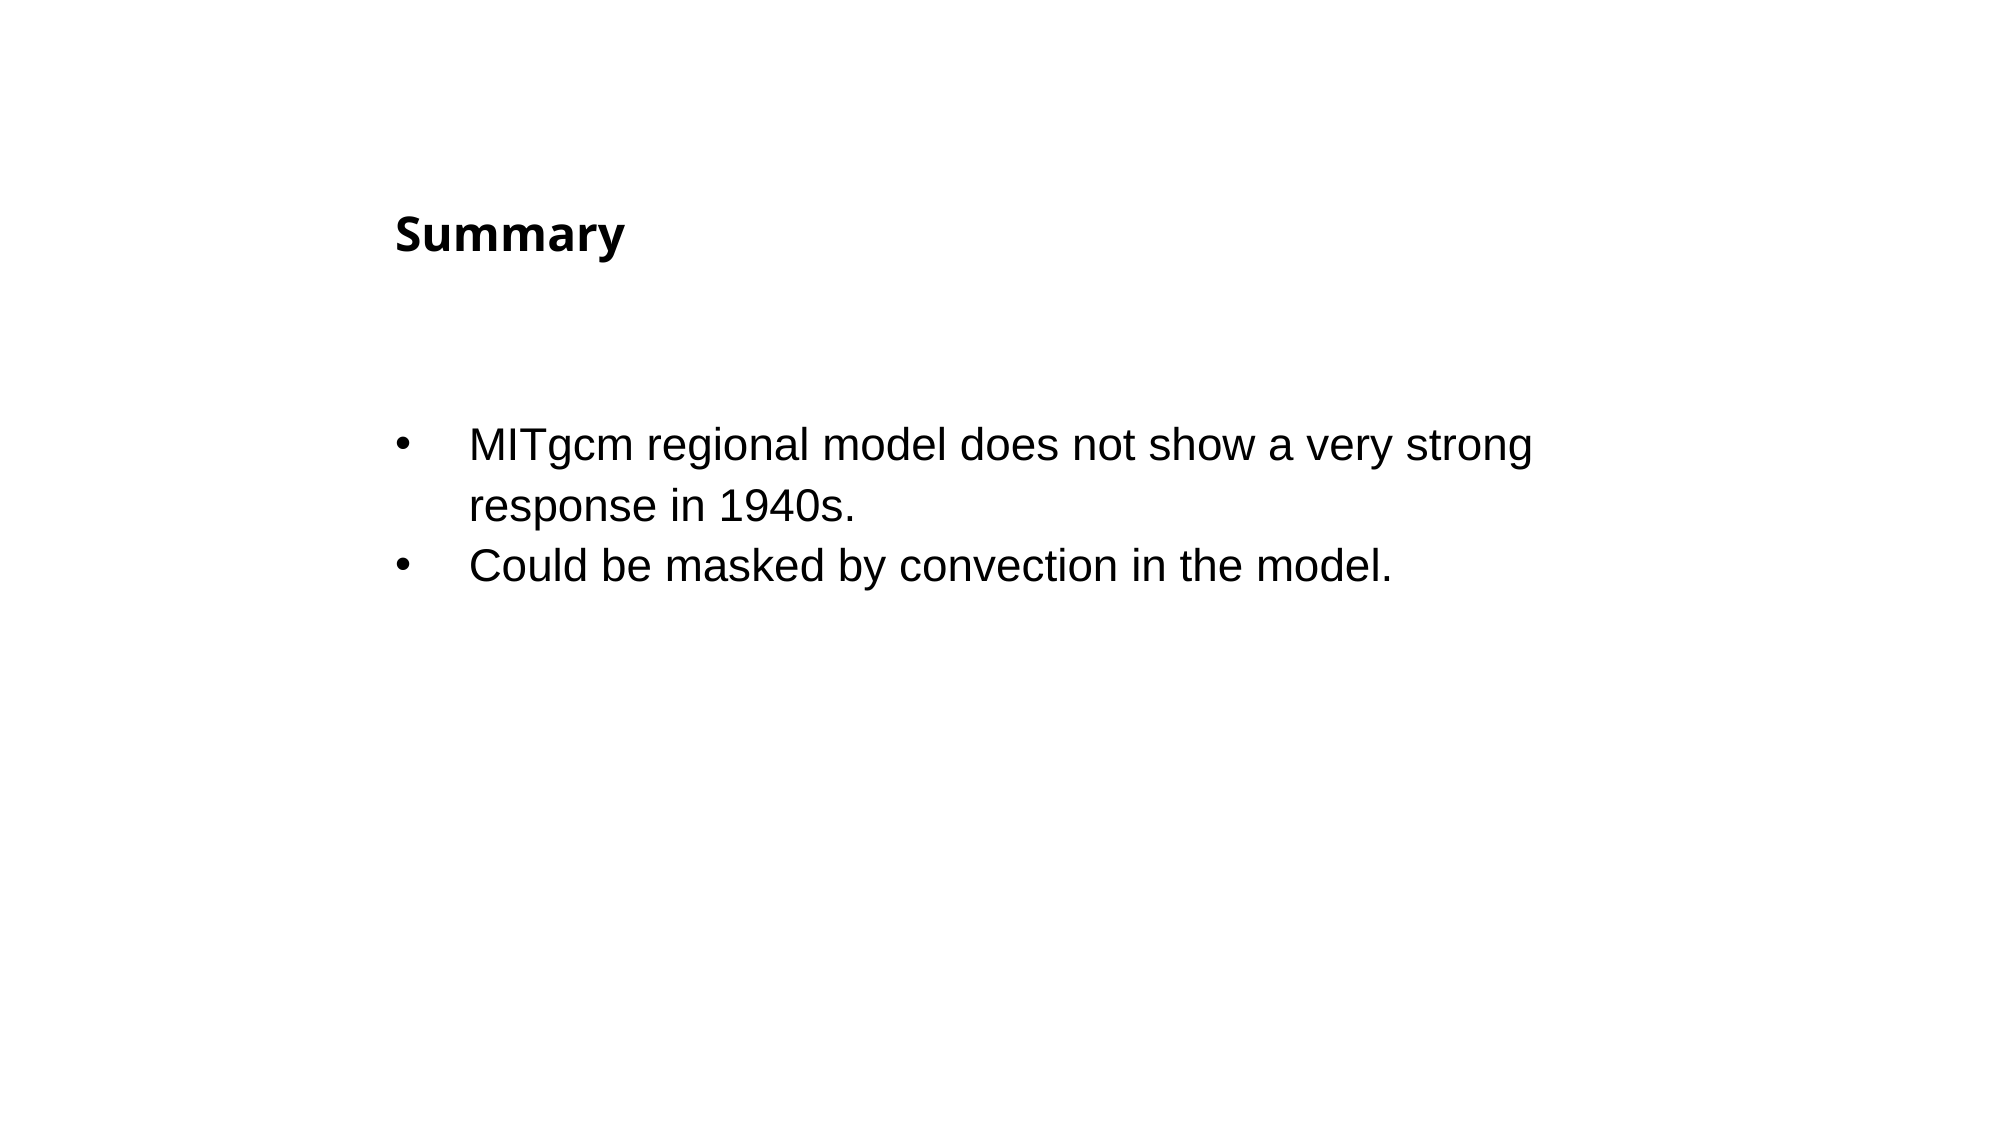

# Summary
MITgcm regional model does not show a very strong response in 1940s.
Could be masked by convection in the model.